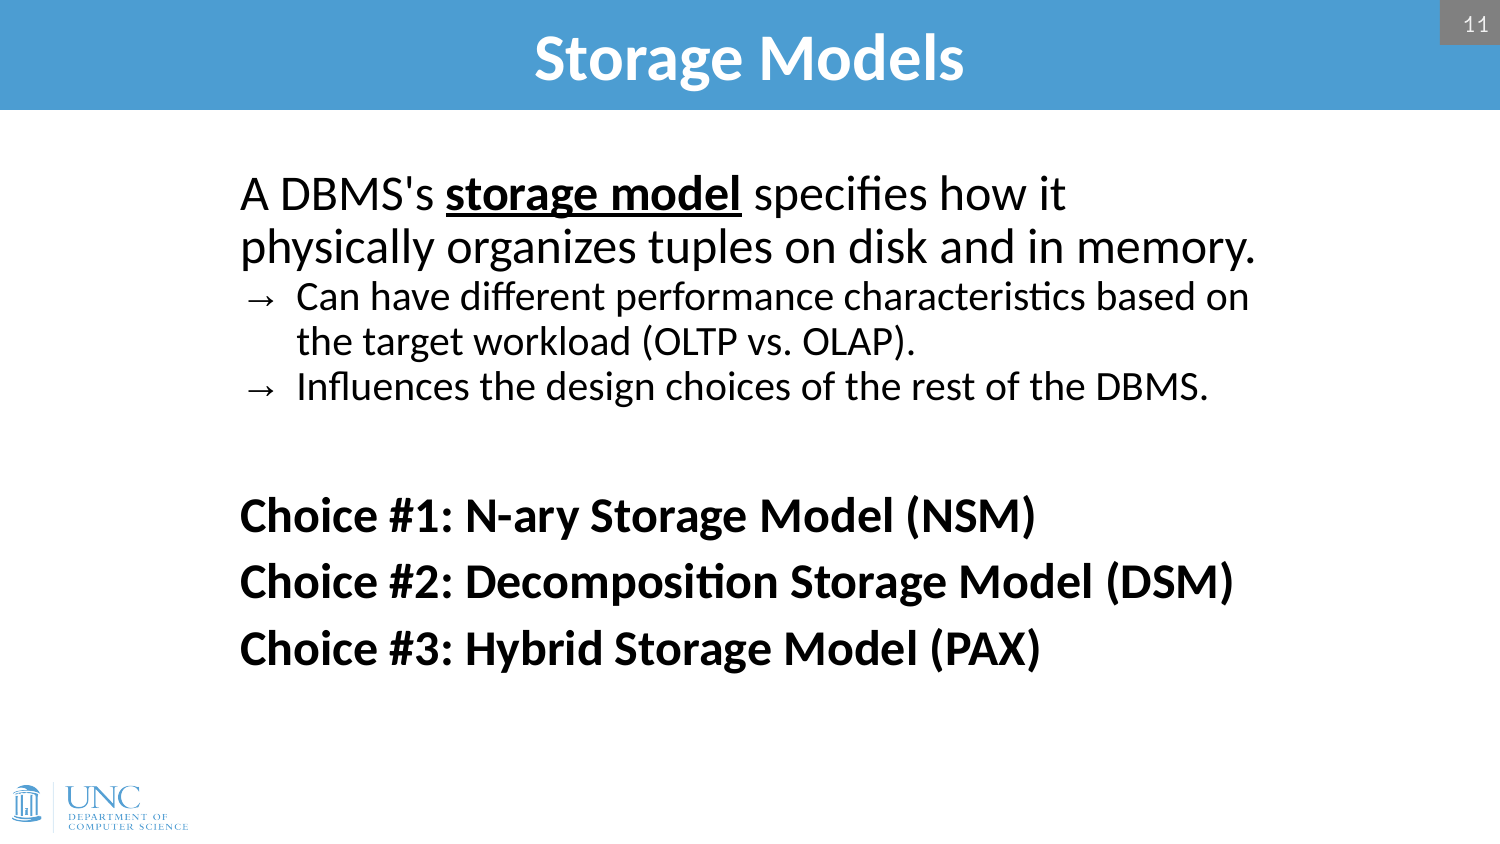

11
# Storage Models
A DBMS's storage model specifies how it physically organizes tuples on disk and in memory.
Can have different performance characteristics based on the target workload (OLTP vs. OLAP).
Influences the design choices of the rest of the DBMS.

Choice #1: N-ary Storage Model (NSM)
Choice #2: Decomposition Storage Model (DSM)
Choice #3: Hybrid Storage Model (PAX)